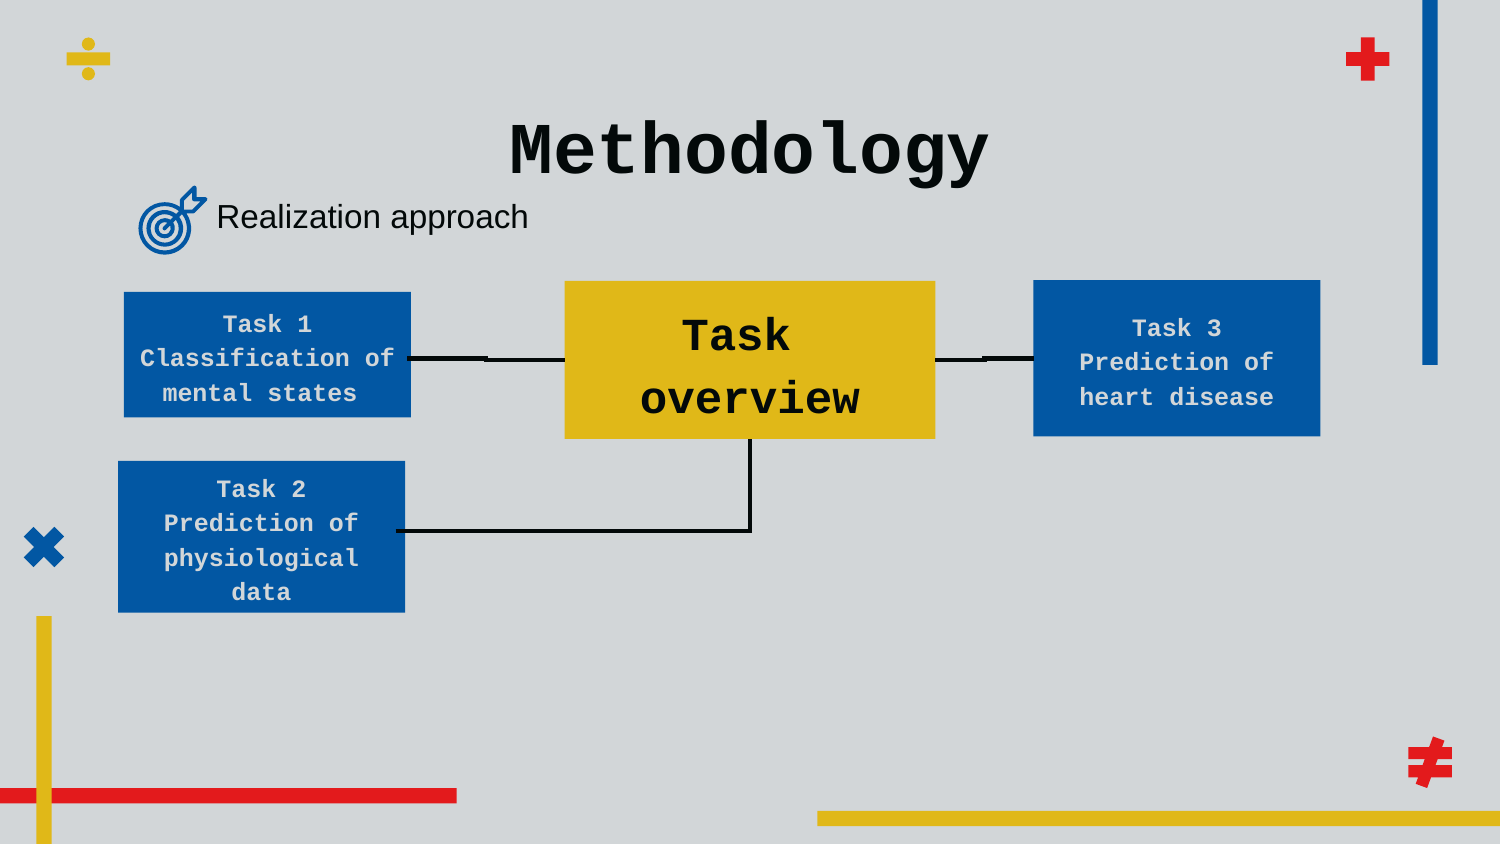

# Methodology
Realization approach

Task 3
Prediction of heart disease
Task  overview
Task 1 Classification of mental states

Task 2
Prediction of physiological data